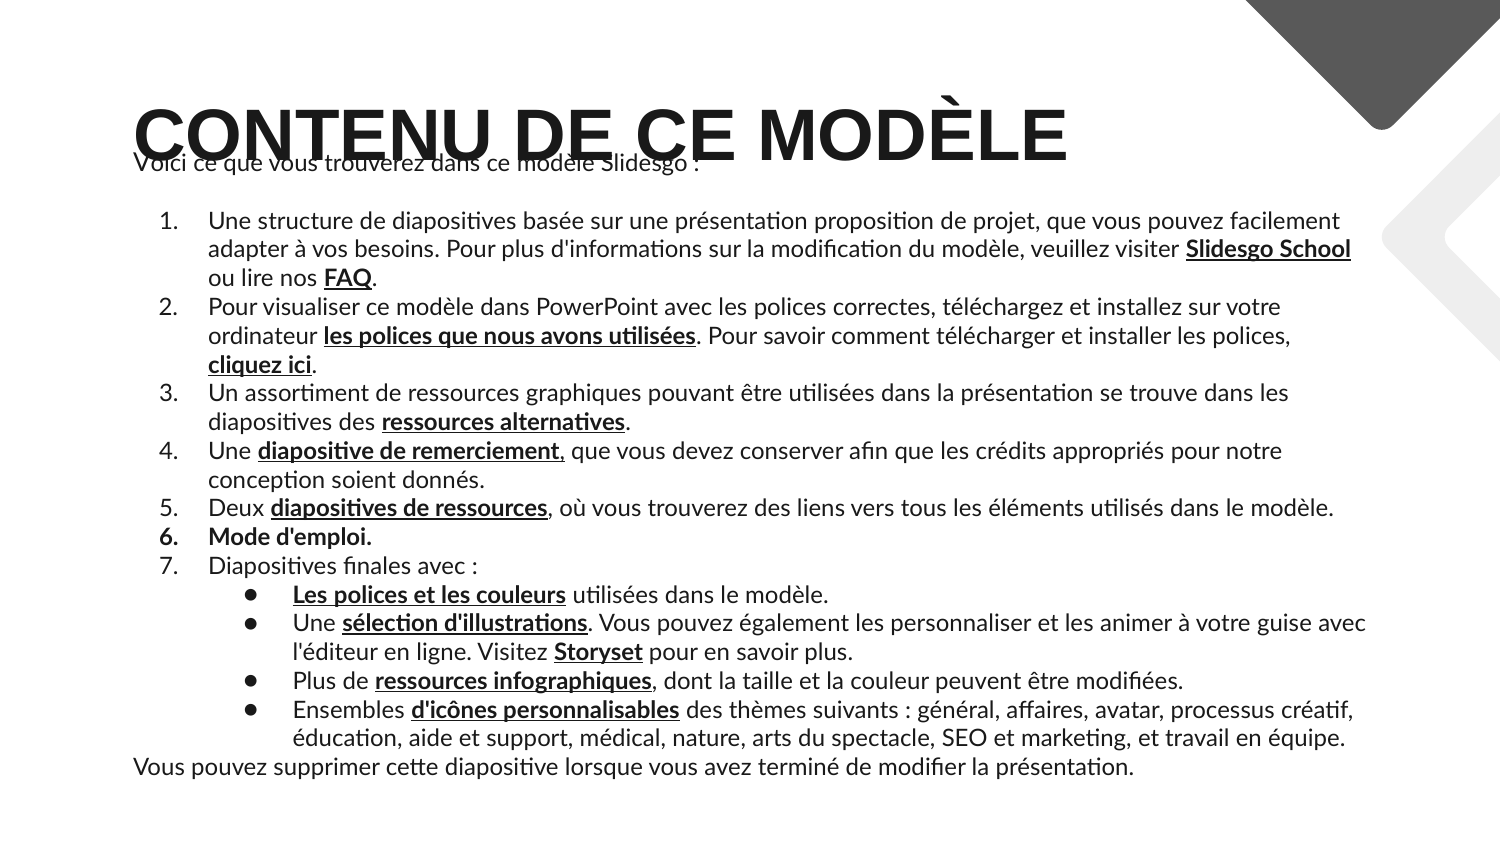

# CONTENU DE CE MODÈLE
Voici ce que vous trouverez dans ce modèle Slidesgo :

Une structure de diapositives basée sur une présentation proposition de projet, que vous pouvez facilement adapter à vos besoins. Pour plus d'informations sur la modification du modèle, veuillez visiter Slidesgo School ou lire nos FAQ.
Pour visualiser ce modèle dans PowerPoint avec les polices correctes, téléchargez et installez sur votre ordinateur les polices que nous avons utilisées. Pour savoir comment télécharger et installer les polices, cliquez ici.
Un assortiment de ressources graphiques pouvant être utilisées dans la présentation se trouve dans les diapositives des ressources alternatives.
Une diapositive de remerciement, que vous devez conserver afin que les crédits appropriés pour notre conception soient donnés.
Deux diapositives de ressources, où vous trouverez des liens vers tous les éléments utilisés dans le modèle.
Mode d'emploi.
Diapositives finales avec :
Les polices et les couleurs utilisées dans le modèle.
Une sélection d'illustrations. Vous pouvez également les personnaliser et les animer à votre guise avec l'éditeur en ligne. Visitez Storyset pour en savoir plus.
Plus de ressources infographiques, dont la taille et la couleur peuvent être modifiées.
Ensembles d'icônes personnalisables des thèmes suivants : général, affaires, avatar, processus créatif, éducation, aide et support, médical, nature, arts du spectacle, SEO et marketing, et travail en équipe.
Vous pouvez supprimer cette diapositive lorsque vous avez terminé de modifier la présentation.